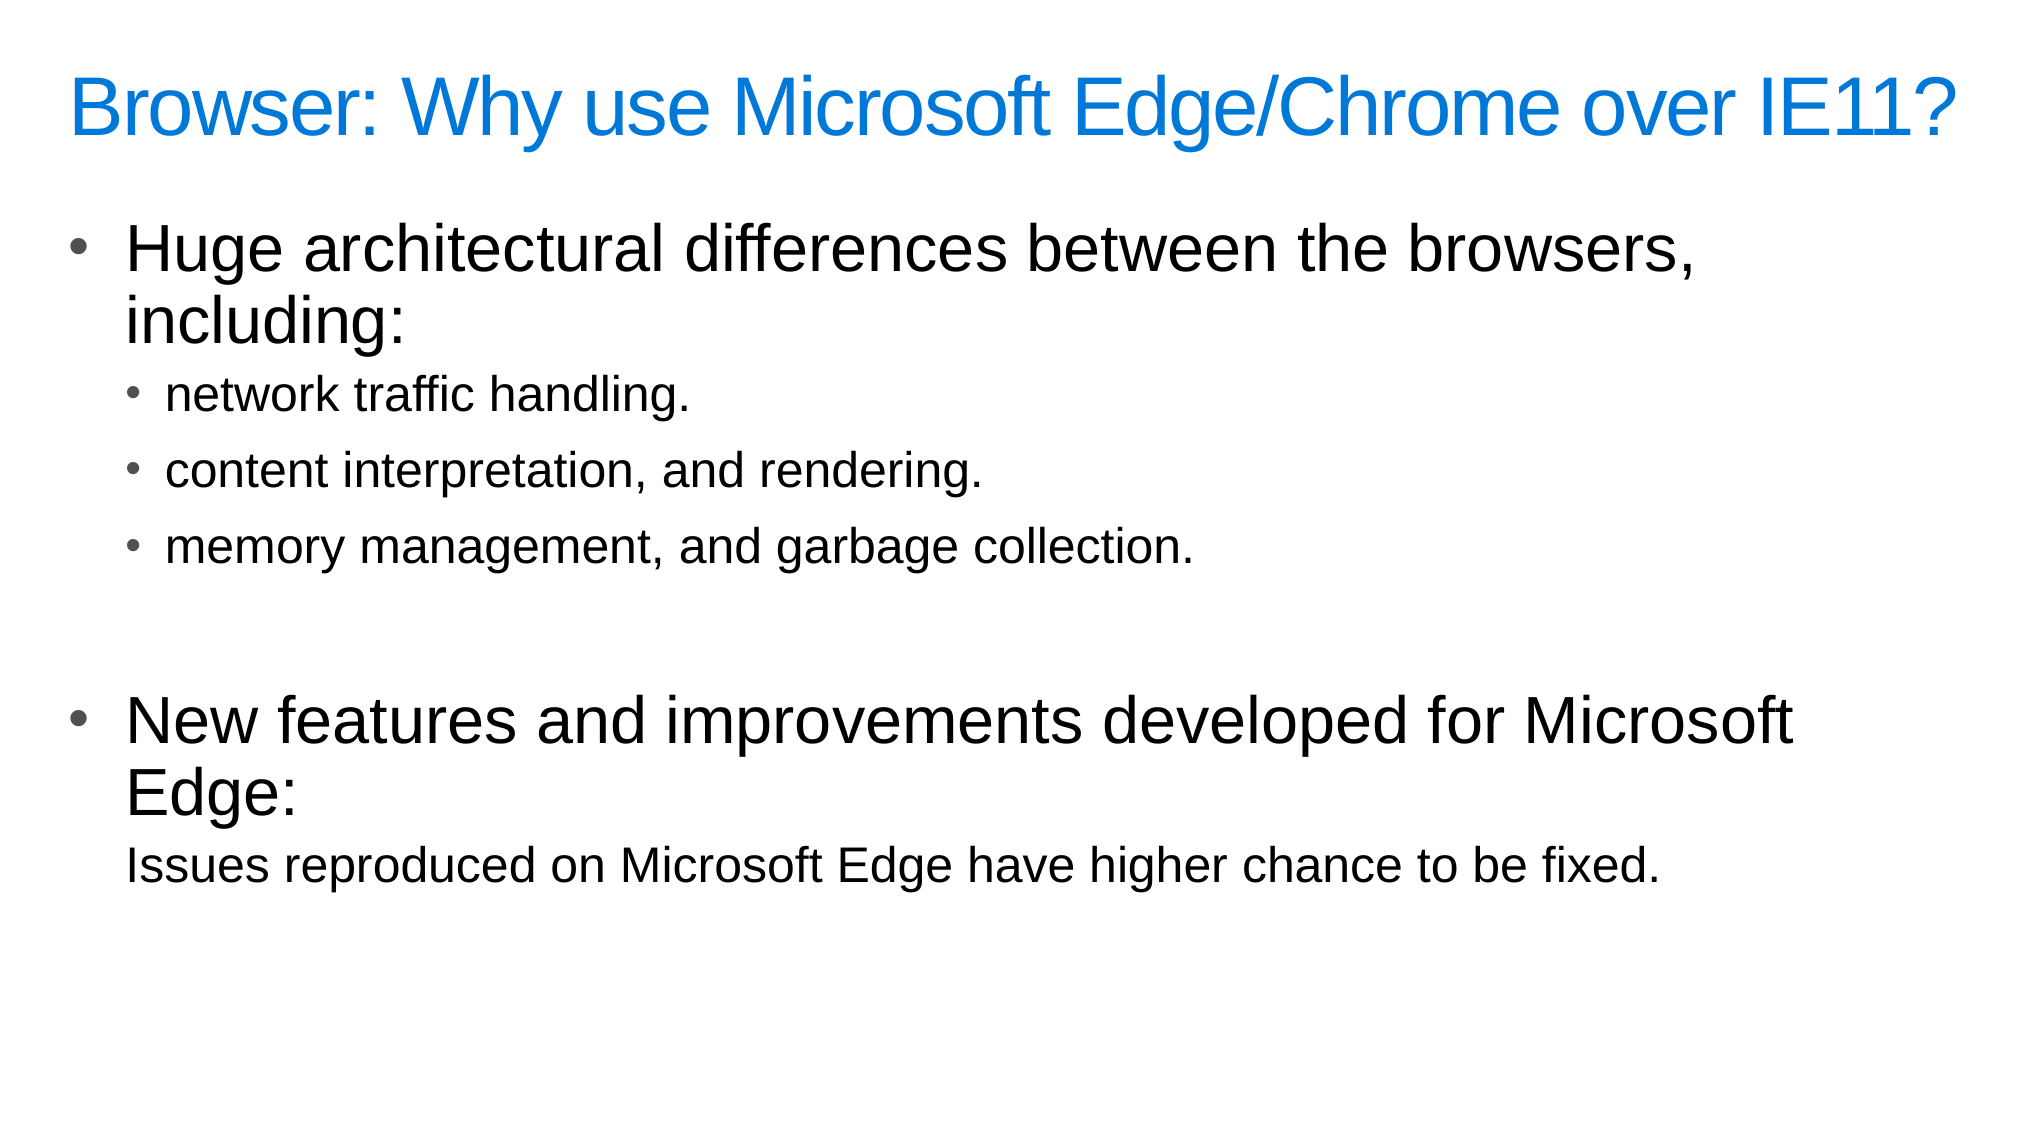

# Browser: Why use Microsoft Edge/Chrome over IE11?
Huge architectural differences between the browsers, including:
network traffic handling.
content interpretation, and rendering.
memory management, and garbage collection.

New features and improvements developed for Microsoft Edge:
Issues reproduced on Microsoft Edge have higher chance to be fixed.